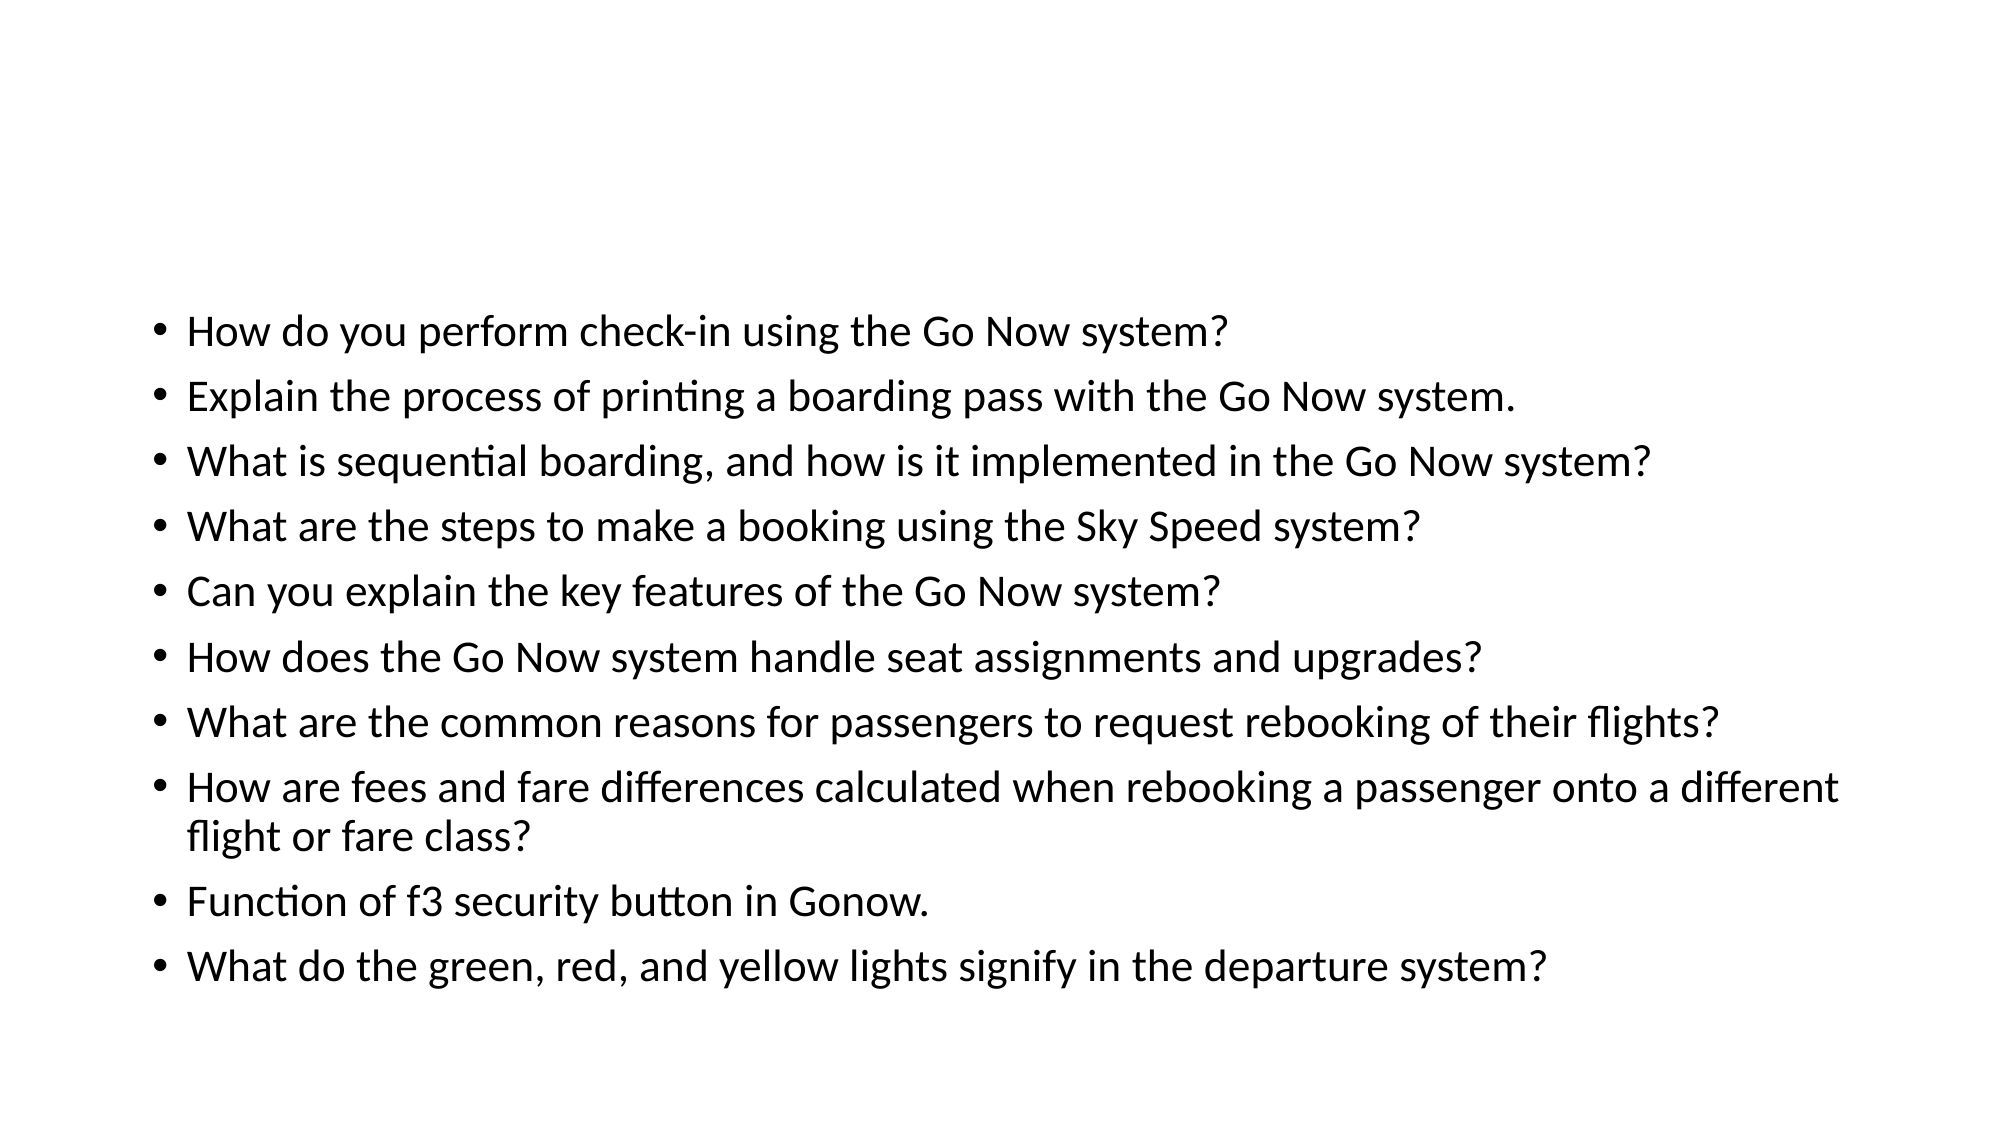

#
How do you perform check-in using the Go Now system?
Explain the process of printing a boarding pass with the Go Now system.
What is sequential boarding, and how is it implemented in the Go Now system?
What are the steps to make a booking using the Sky Speed system?
Can you explain the key features of the Go Now system?
How does the Go Now system handle seat assignments and upgrades?
What are the common reasons for passengers to request rebooking of their flights?
How are fees and fare differences calculated when rebooking a passenger onto a different flight or fare class?
Function of f3 security button in Gonow.
What do the green, red, and yellow lights signify in the departure system?